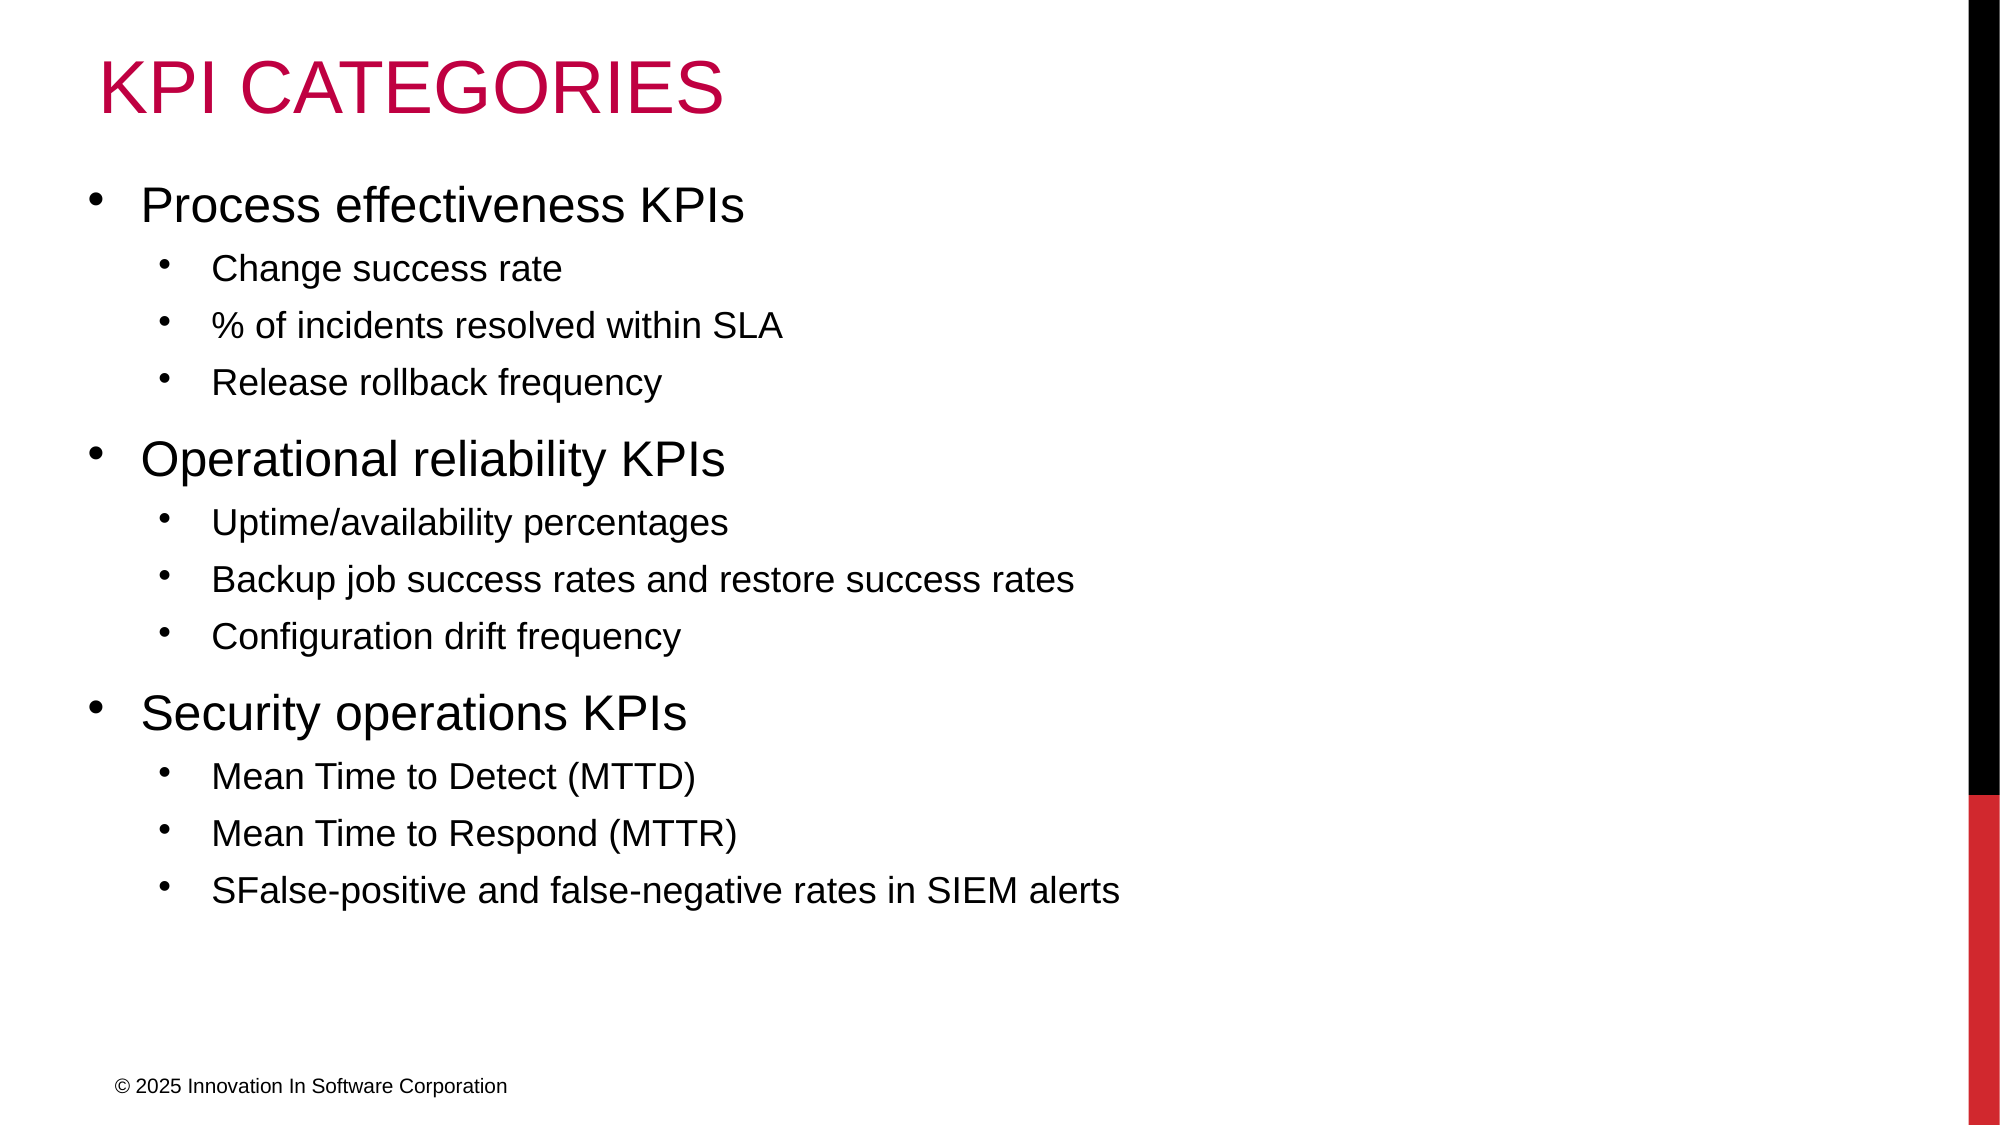

# KPI Categories
Process effectiveness KPIs
Change success rate
% of incidents resolved within SLA
Release rollback frequency
Operational reliability KPIs
Uptime/availability percentages
Backup job success rates and restore success rates
Configuration drift frequency
Security operations KPIs
Mean Time to Detect (MTTD)
Mean Time to Respond (MTTR)
SFalse-positive and false-negative rates in SIEM alerts
© 2025 Innovation In Software Corporation